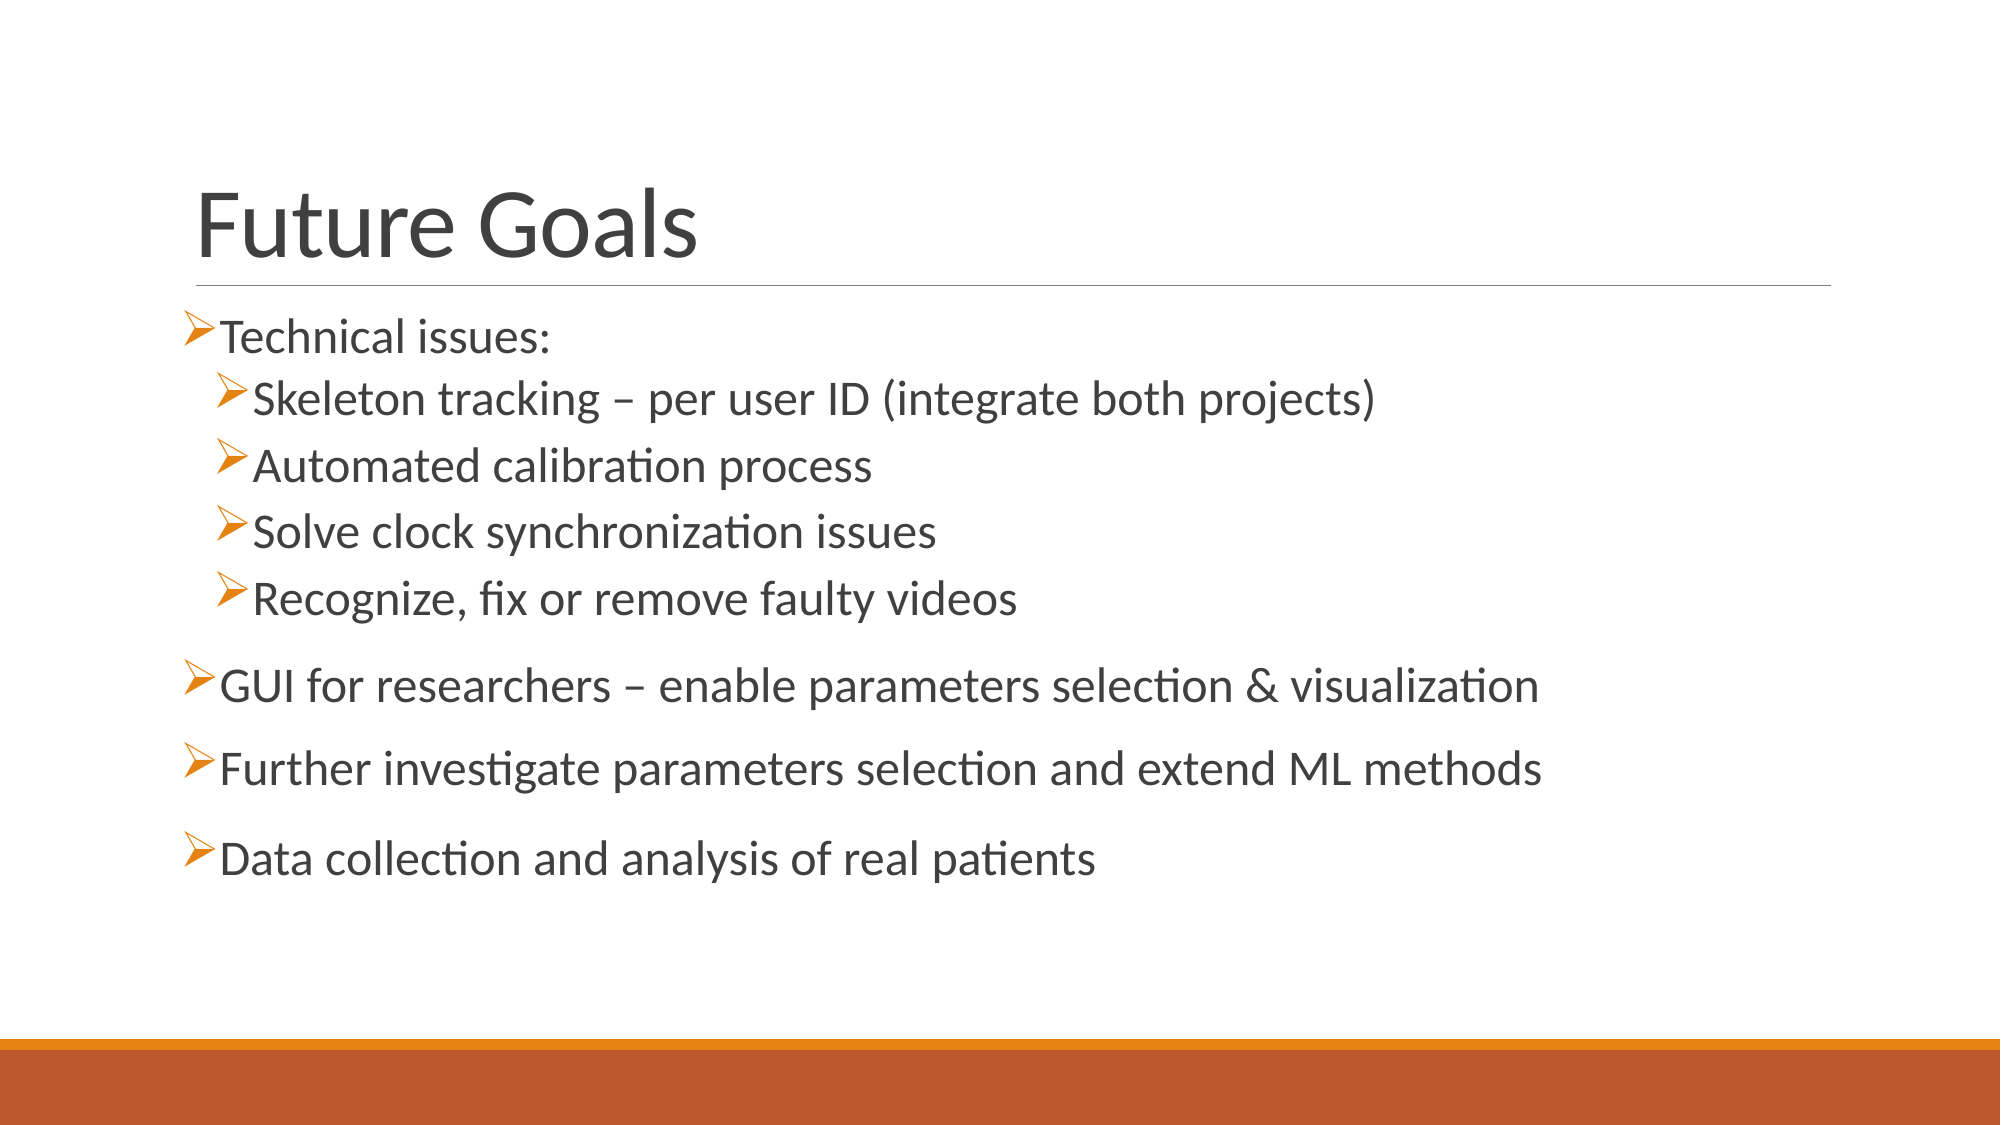

# Future Goals
Technical issues:
Skeleton tracking – per user ID (integrate both projects)
Automated calibration process
Solve clock synchronization issues
Recognize, fix or remove faulty videos
GUI for researchers – enable parameters selection & visualization
Further investigate parameters selection and extend ML methods
Data collection and analysis of real patients